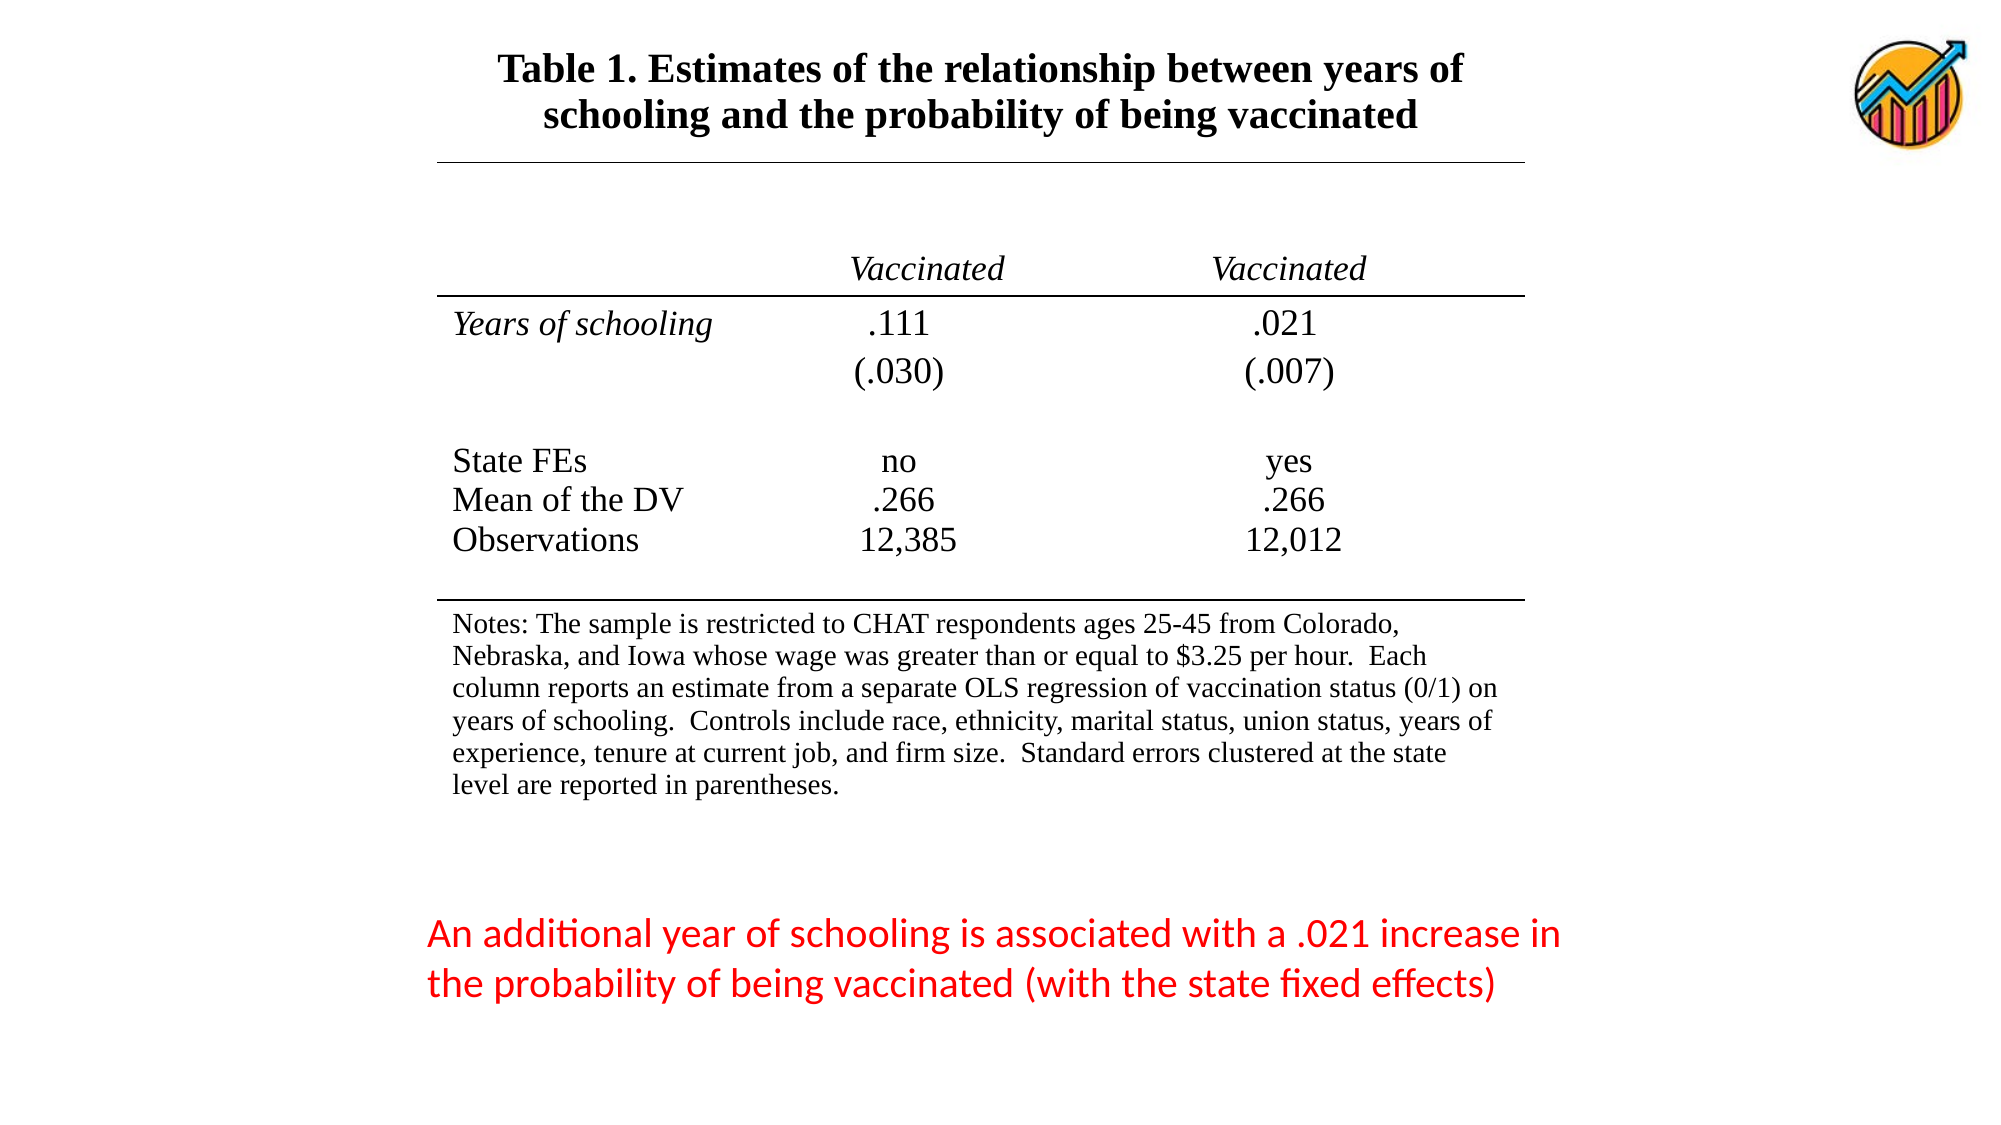

| Table 1. Estimates of the relationship between years of schooling and the probability of being vaccinated |  |  |
| --- | --- | --- |
|  | Vaccinated Vaccinated |  |
| Years of schooling | .111 (.030) | .021 (.007) |
| State FEs Mean of the DV Observations | no .266 12,385 | yes .266 12,012 |
|  |  |  |
| Notes: The sample is restricted to CHAT respondents ages 25-45 from Colorado, Nebraska, and Iowa whose wage was greater than or equal to $3.25 per hour. Each column reports an estimate from a separate OLS regression of vaccination status (0/1) on years of schooling. Controls include race, ethnicity, marital status, union status, years of experience, tenure at current job, and firm size. Standard errors clustered at the state level are reported in parentheses. |  |  |
An additional year of schooling is associated with a .021 increase in the probability of being vaccinated (with the state fixed effects)